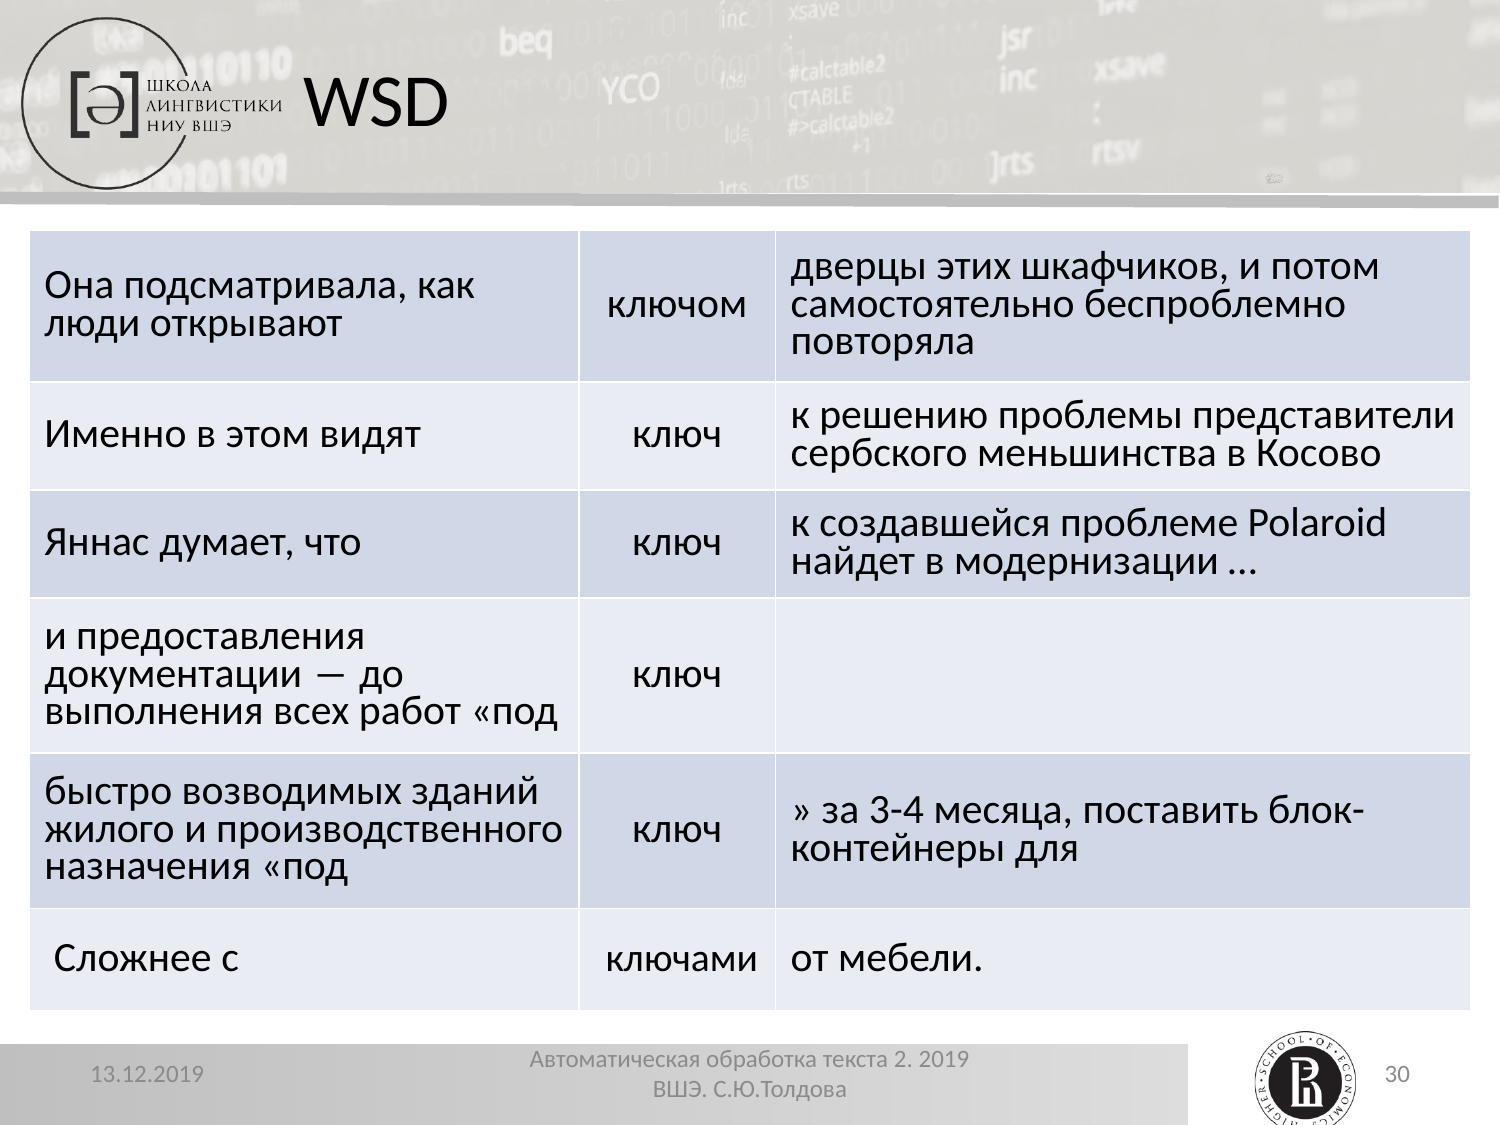

# WSD
| Она подсматривала, как люди открывают | ключом | дверцы этих шкафчиков, и потом самостоятельно беспроблемно повторяла |
| --- | --- | --- |
| Именно в этом видят | ключ | к решению проблемы представители сербского меньшинства в Косово |
| Яннас думает, что | ключ | к создавшейся проблеме Polaroid найдет в модернизации … |
| и предоставления документации ― до выполнения всех работ «под | ключ |  |
| быстро возводимых зданий жилого и производственного назначения «под | ключ | » за 3-4 месяца, поставить блок-контейнеры для |
| Сложнее с | ключами | от мебели. |
13.12.2019
Автоматическая обработка текста 2. 2019 ВШЭ. С.Ю.Толдова
30